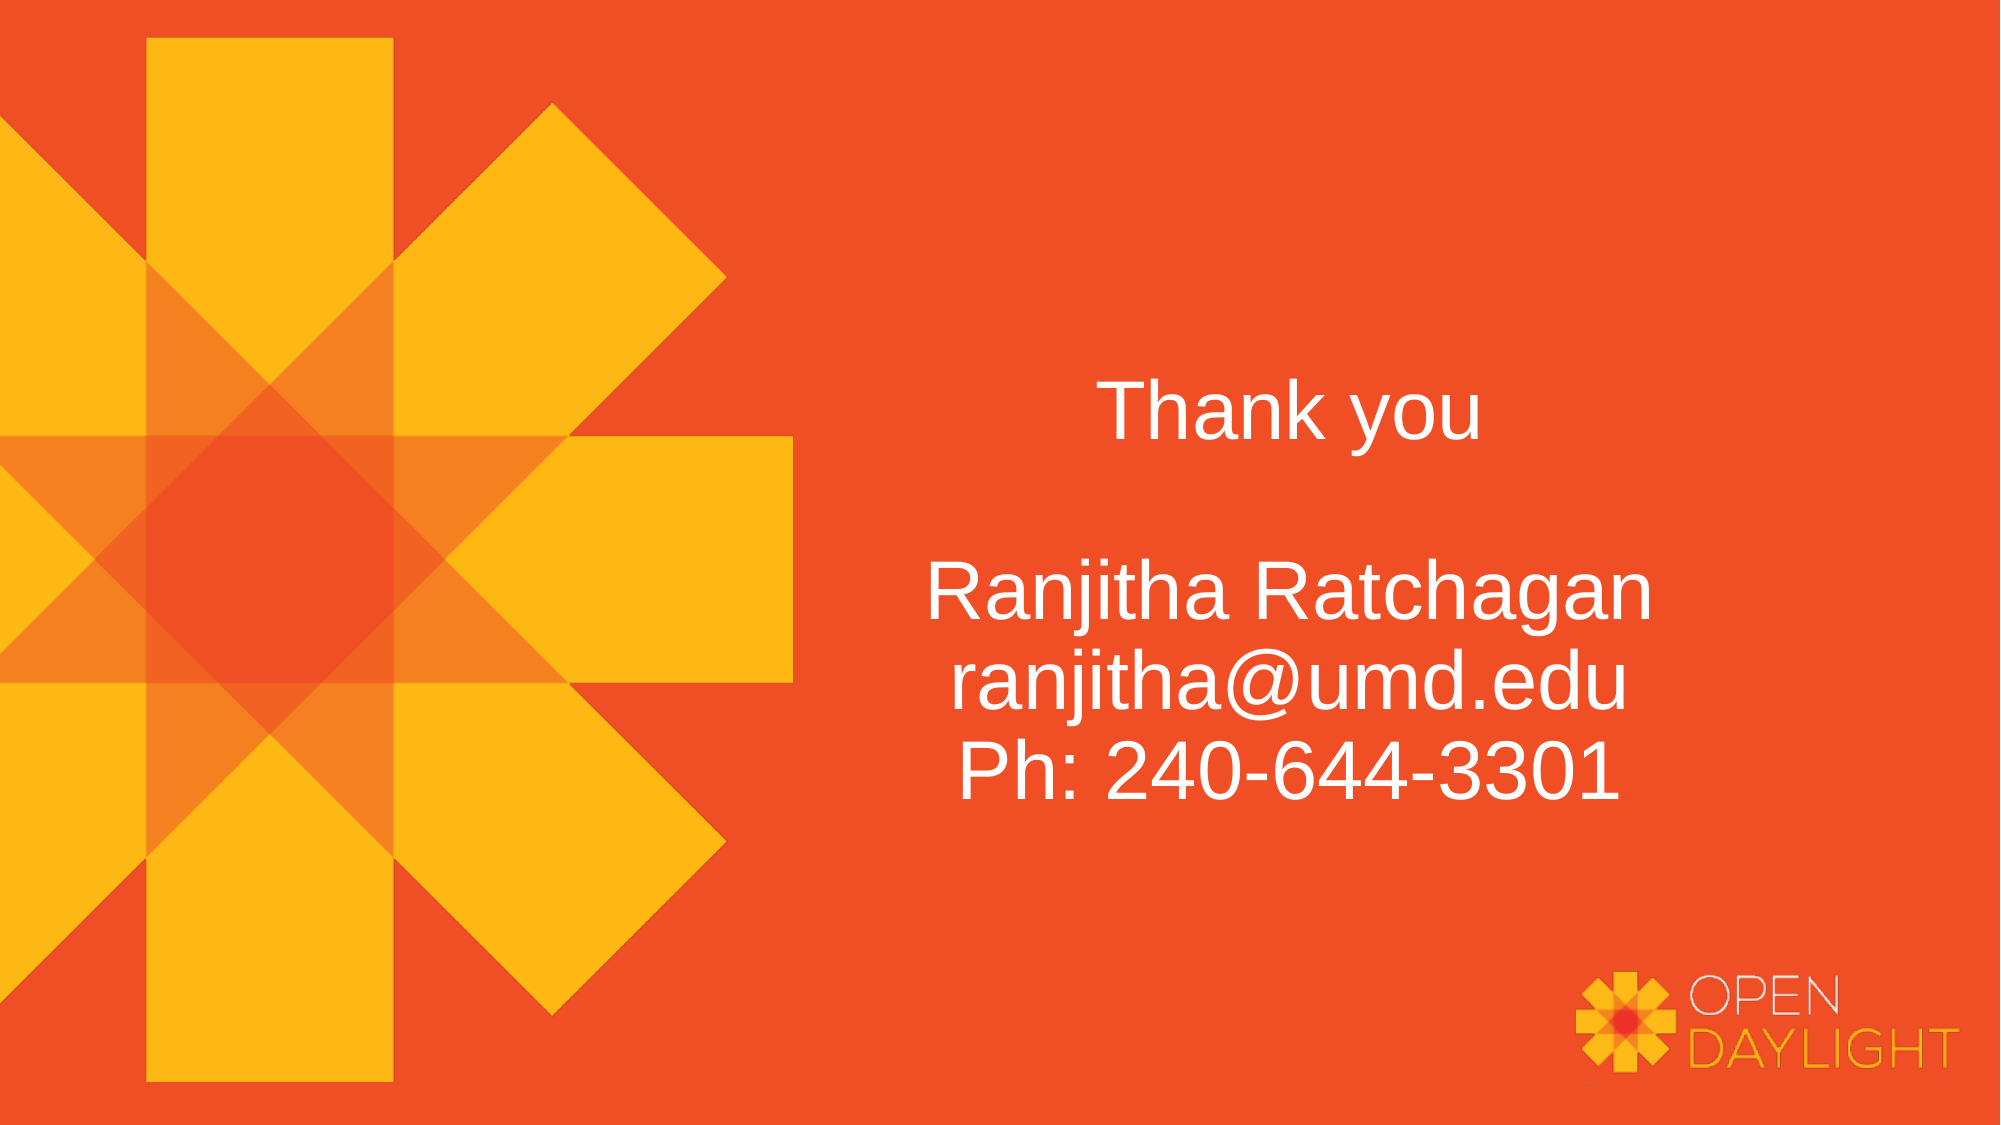

# Thank you Ranjitha Ratchagan ranjitha@umd.edu Ph: 240-644-3301